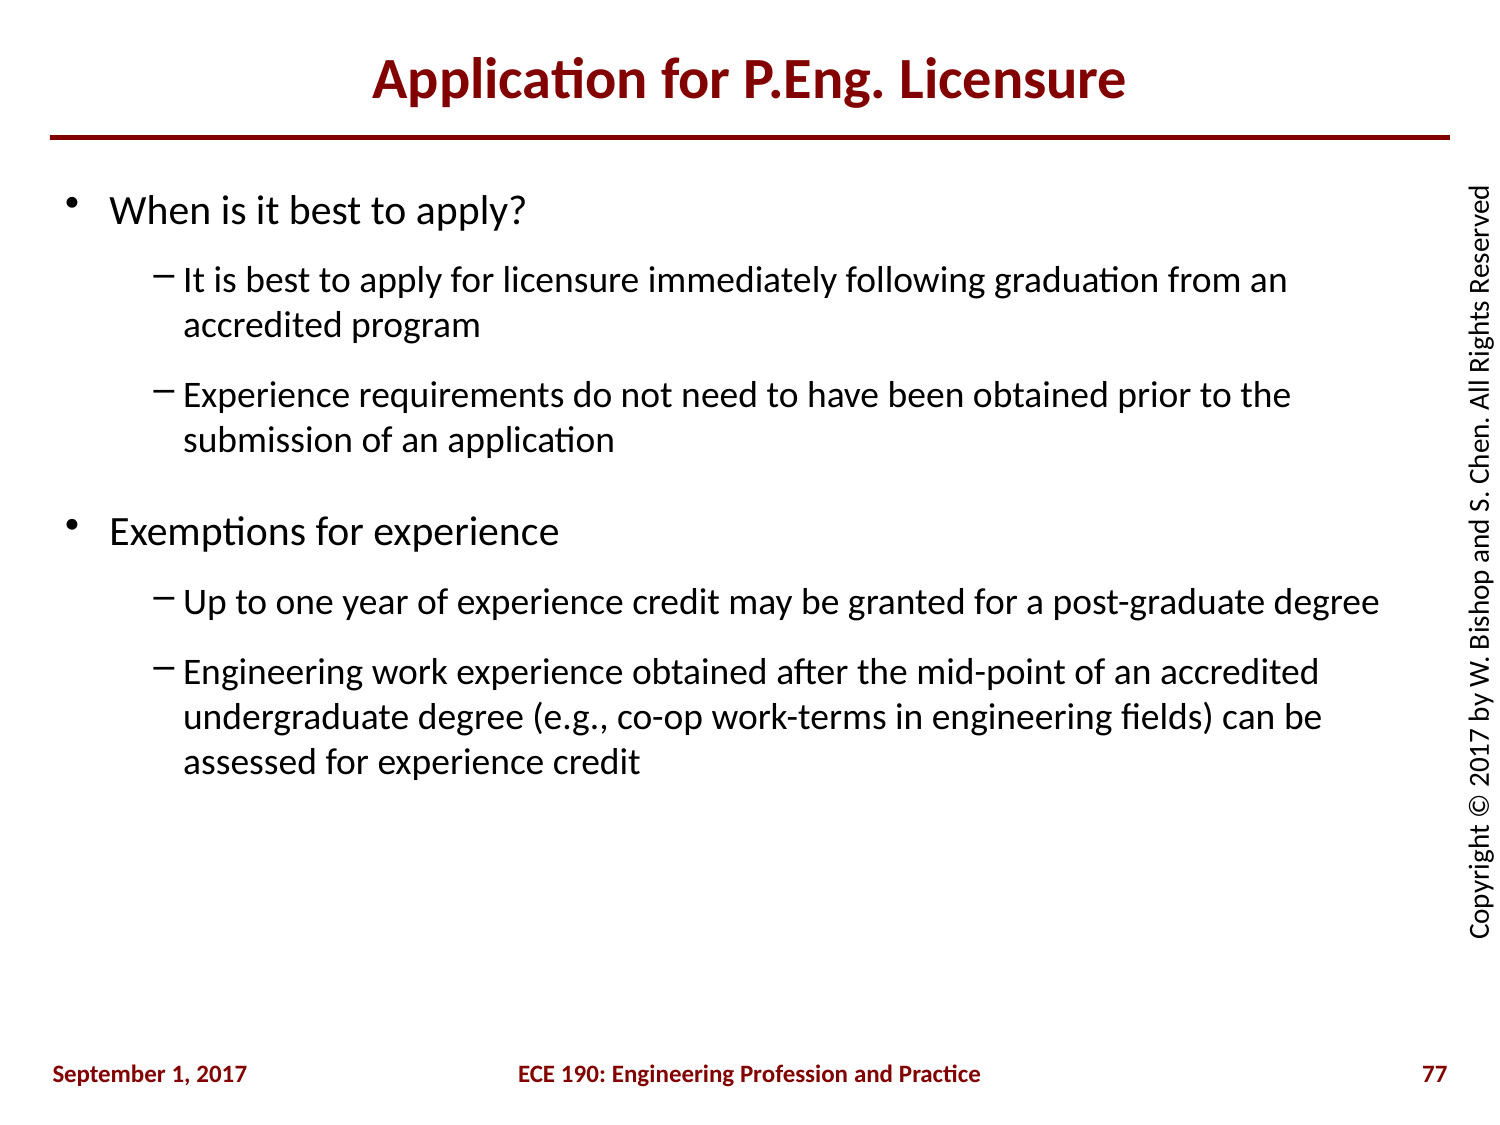

# Application for P.Eng. Licensure
When is it best to apply?
It is best to apply for licensure immediately following graduation from an accredited program
Experience requirements do not need to have been obtained prior to the submission of an application
Exemptions for experience
Up to one year of experience credit may be granted for a post-graduate degree
Engineering work experience obtained after the mid-point of an accredited undergraduate degree (e.g., co-op work-terms in engineering fields) can be assessed for experience credit
September 1, 2017
ECE 190: Engineering Profession and Practice
77